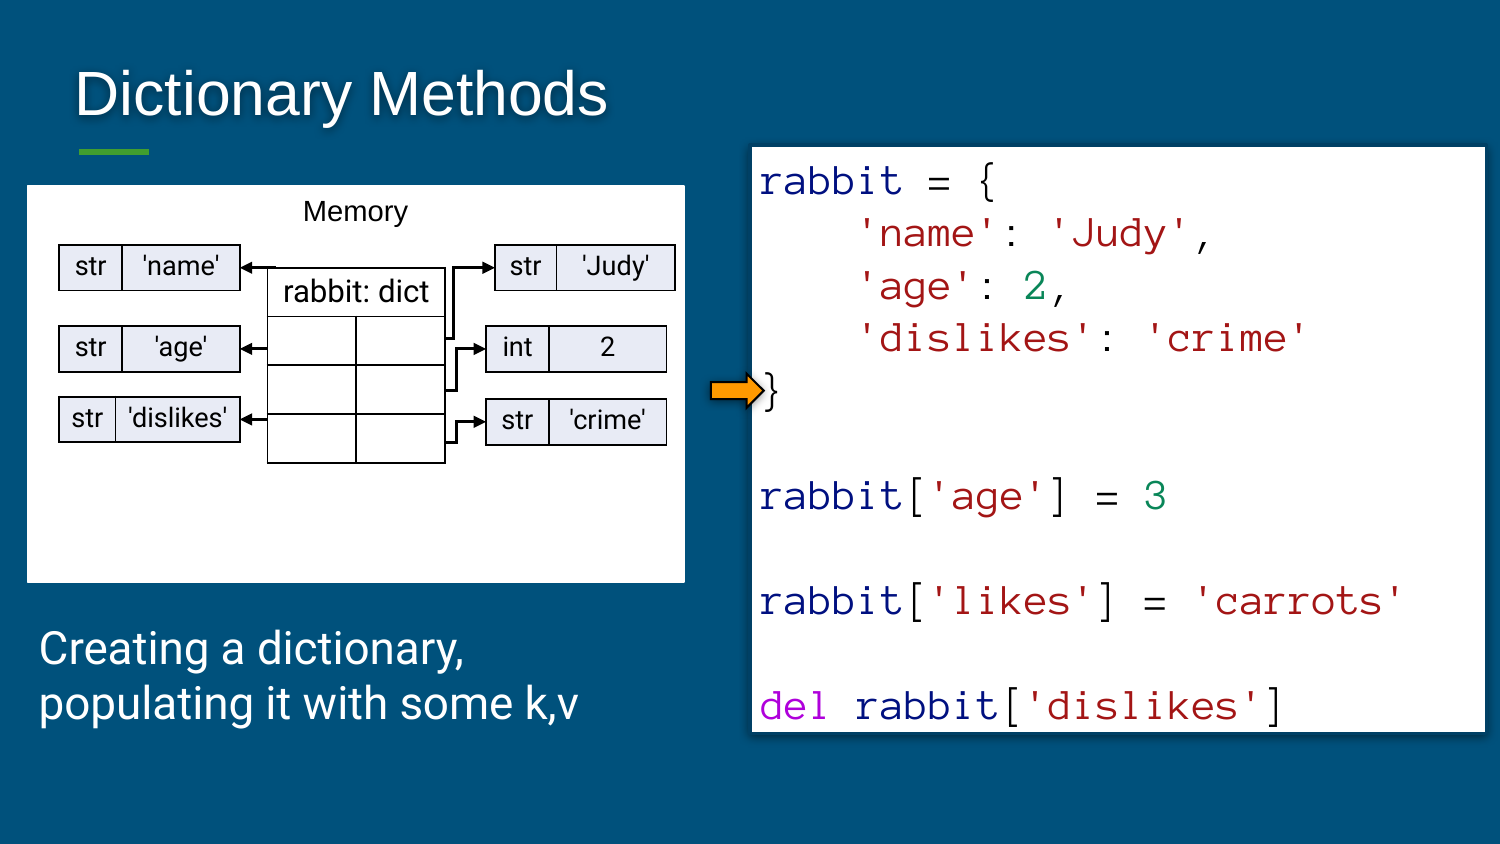

# Dictionary Methods
rabbit = {
    'name': 'Judy',
    'age': 2,
    'dislikes': 'crime'
}
rabbit['age'] = 3
rabbit['likes'] = 'carrots'
del rabbit['dislikes']
Memory

| str | 'name' |
| --- | --- |
| str | 'Judy' |
| --- | --- |
| rabbit: dict |  |
| --- | --- |
|  |  |
|  |  |
|  |  |
| str | 'age' |
| --- | --- |
| int | 2 |
| --- | --- |

| str | 'dislikes' |
| --- | --- |
| str | 'crime' |
| --- | --- |
Creating a dictionary, populating it with some k,v